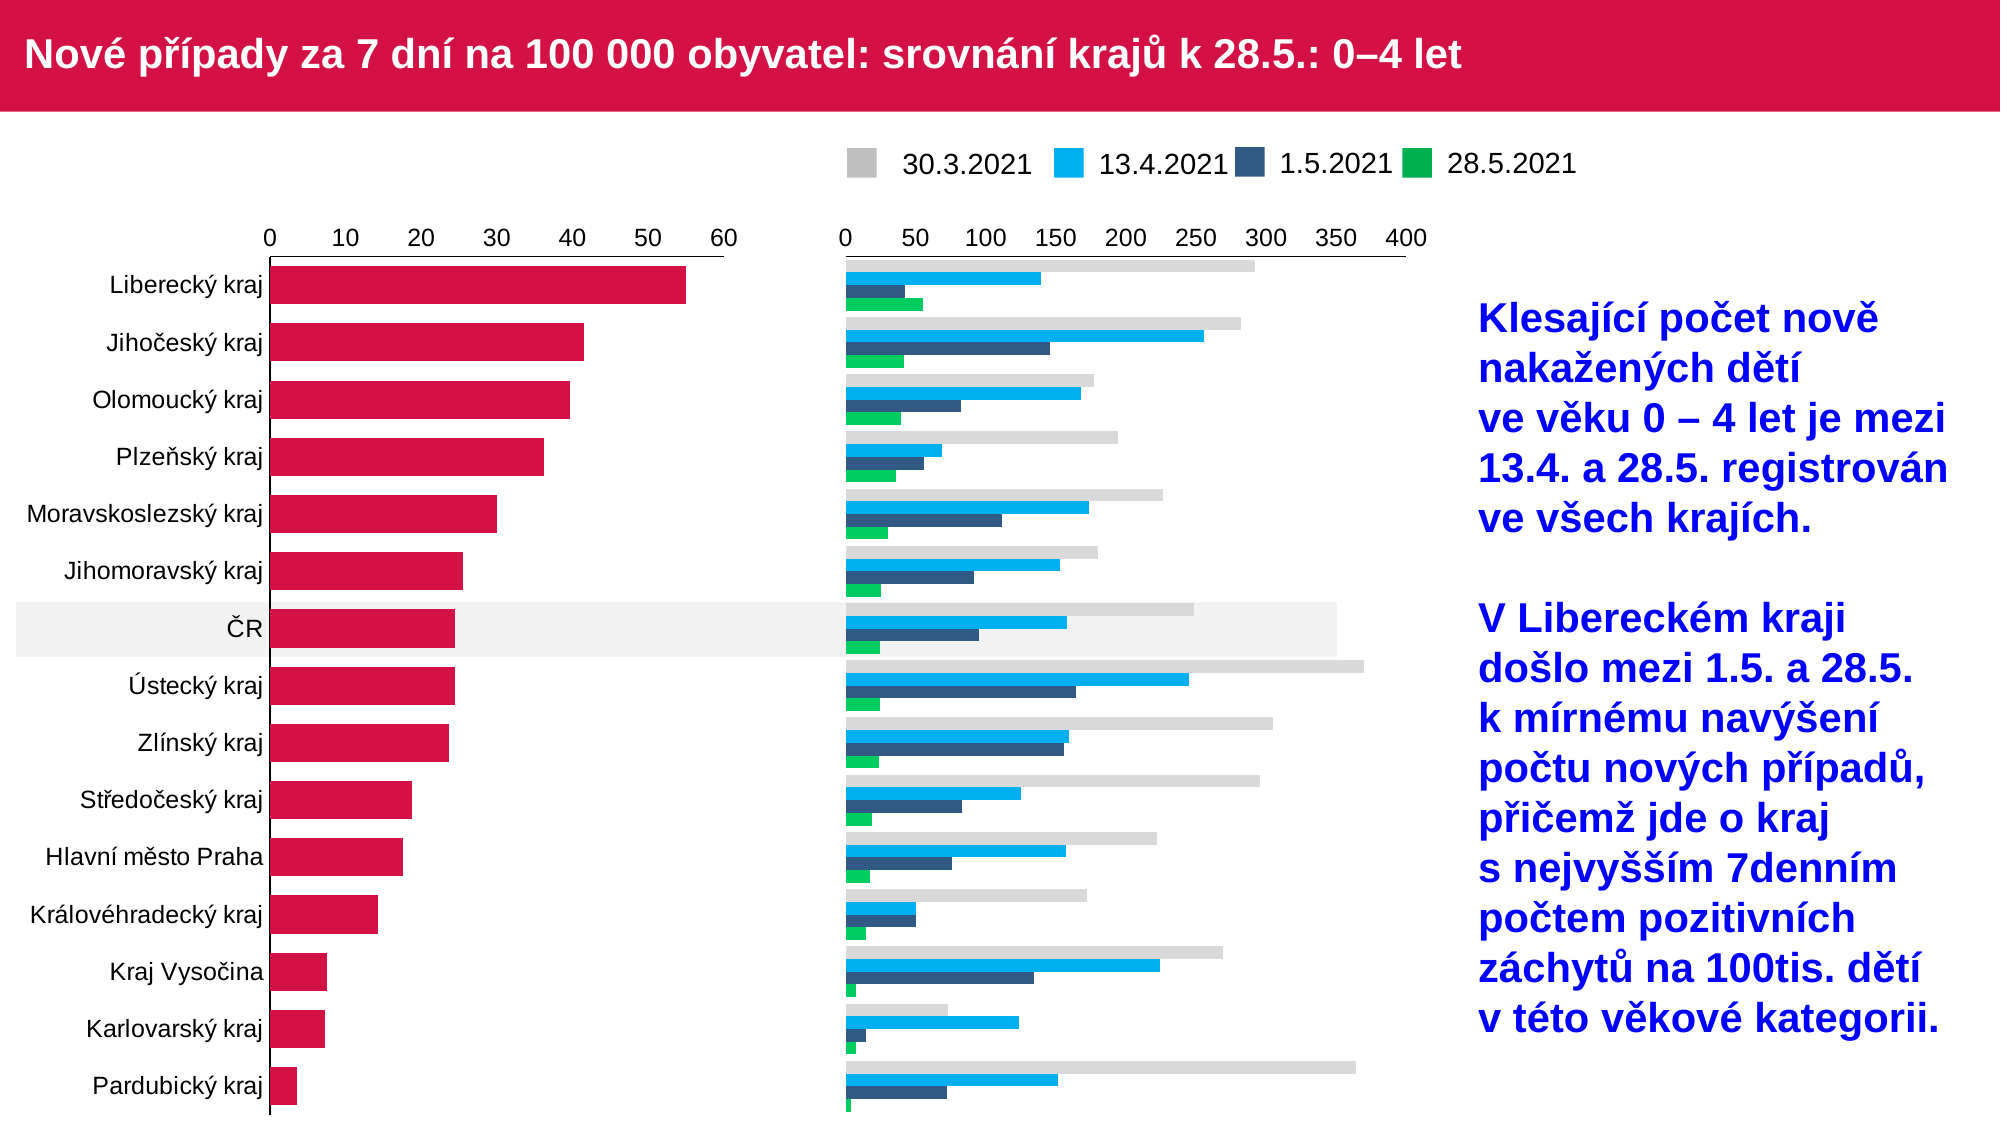

# Nové případy za 7 dní na 100 000 obyvatel: srovnání krajů k 28.5.: 0–4 let
1.5.2021
28.5.2021
30.3.2021
13.4.2021

### Chart

| Category | Series 6 |
|---|---|
| Liberecký kraj | 55.031114 |
| Jihočeský kraj | 41.561526 |
| Olomoucký kraj | 39.674062 |
| Plzeňský kraj | 36.166365 |
| Moravskoslezský kraj | 29.994001 |
| Jihomoravský kraj | 25.478853 |
| ČR | 24.503668 |
| Ústecký kraj | 24.47561 |
| Zlínský kraj | 23.717558 |
| Středočeský kraj | 18.808542 |
| Hlavní město Praha | 17.613744 |
| Královéhradecký kraj | 14.333835 |
| Kraj Vysočina | 7.4693756 |
| Karlovarský kraj | 7.2950102 |
| Pardubický kraj | 3.6075036 |

### Chart

| Category | 30.3 | 13.4 | 1.5 | Sloupec1 |
|---|---|---|---|---|
| Liberecký kraj | 292.08822 | 139.69437 | 42.331626 | 55.031114 |
| Jihočeský kraj | 282.02464 | 255.30652 | 145.46534 | 41.561526 |
| Olomoucký kraj | 177.00735 | 167.8518 | 82.399976 | 39.674062 |
| Plzeňský kraj | 193.98323 | 69.044879 | 55.893474 | 36.166365 |
| Moravskoslezský kraj | 226.62134 | 173.29867 | 111.64434 | 29.994001 |
| Jihomoravský kraj | 179.85072 | 152.87312 | 91.424118 | 25.478853 |
| ČR | 248.38611 | 158.12799 | 94.841537 | 24.503668 |
| Ústecký kraj | 369.58171 | 244.7561 | 163.98659 | 24.47561 |
| Zlínský kraj | 304.94003 | 159.24646 | 155.85824 | 23.717558 |
| Středočeský kraj | 295.92105 | 125.39028 | 82.757583 | 18.808542 |
| Hlavní město Praha | 222.20416 | 157.16879 | 75.87459 | 17.613744 |
| Královéhradecký kraj | 172.00602 | 50.168423 | 50.168423 | 14.333835 |
| Kraj Vysočina | 268.89752 | 224.08127 | 134.44876 | 7.4693756 |
| Karlovarský kraj | 72.950102 | 124.01517 | 14.59002 | 7.2950102 |
| Pardubický kraj | 364.35786 | 151.51515 | 72.150072 | 3.6075036 |
Klesající počet nově nakažených dětí
ve věku 0 – 4 let je mezi 13.4. a 28.5. registrován ve všech krajích.

V Libereckém kraji došlo mezi 1.5. a 28.5.
k mírnému navýšení počtu nových případů, přičemž jde o kraj
s nejvyšším 7denním počtem pozitivních záchytů na 100tis. dětí v této věkové kategorii.